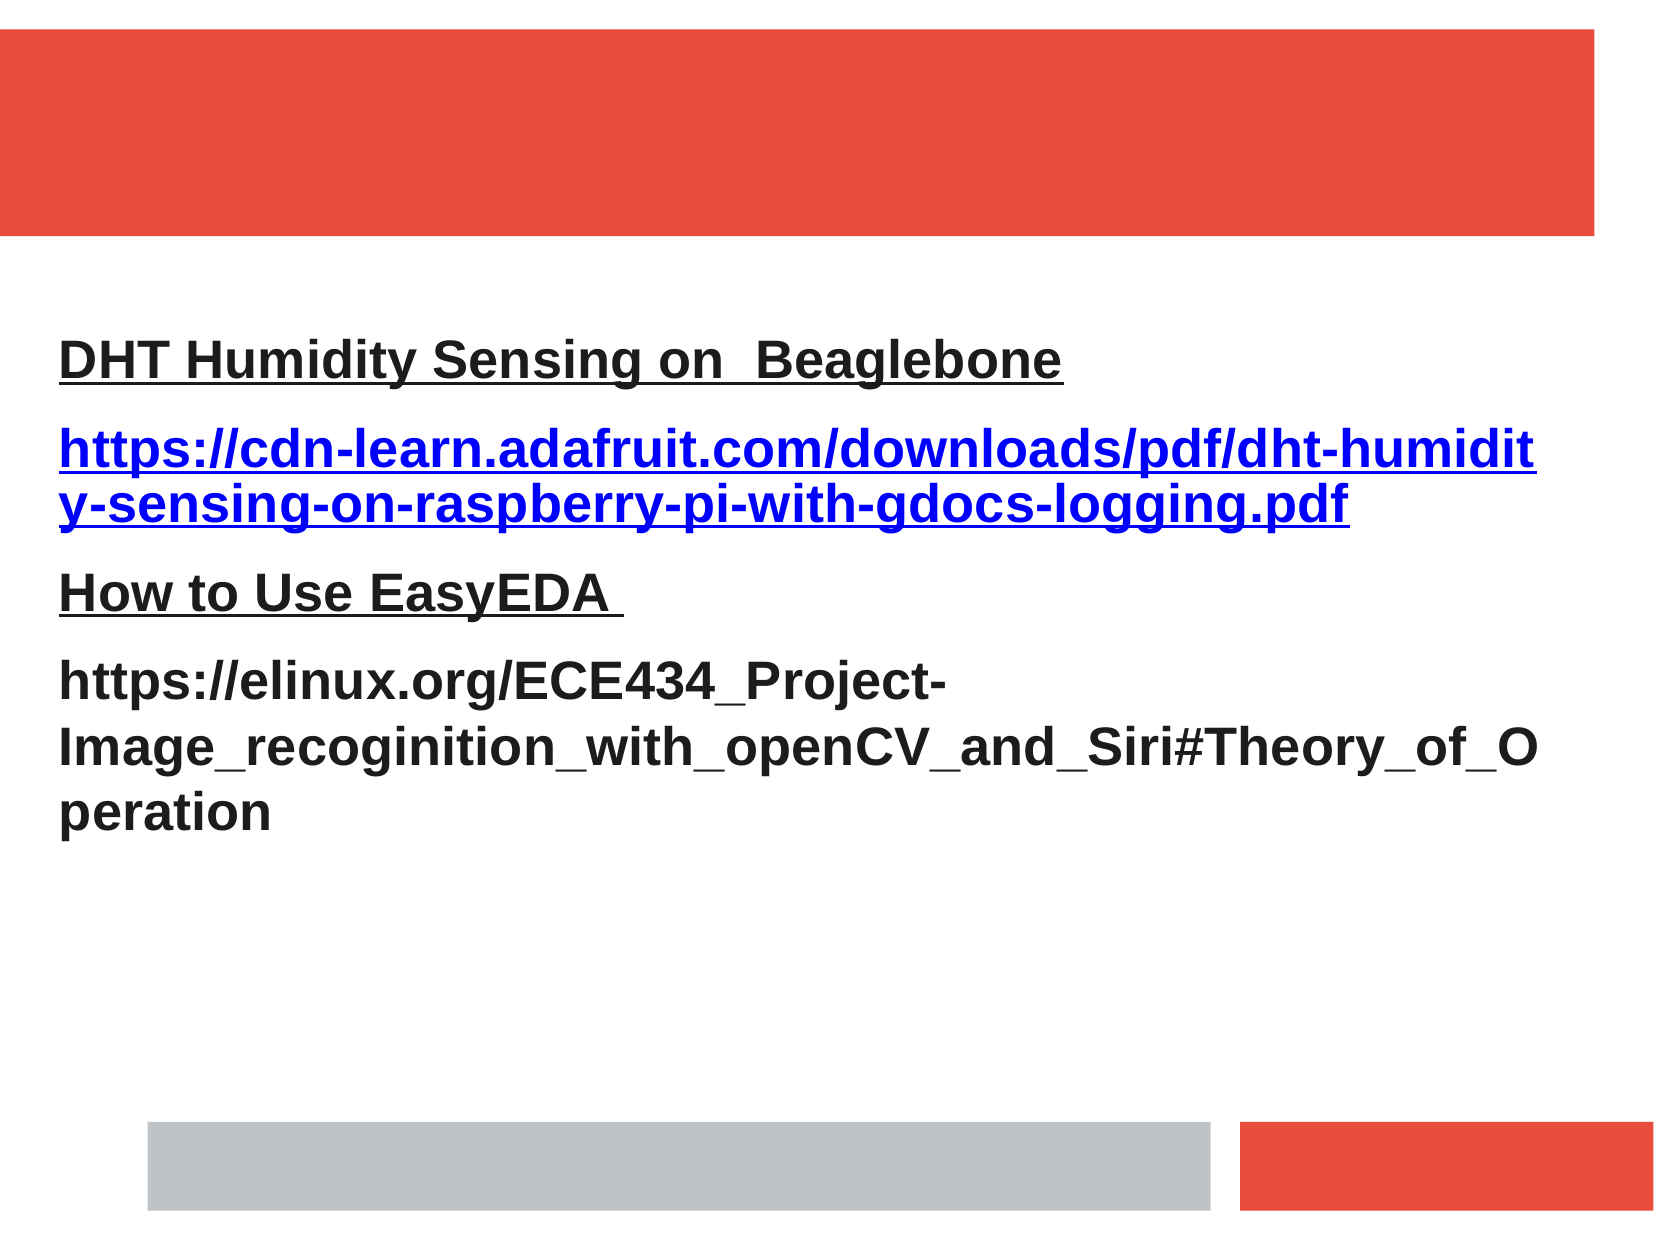

DHT Humidity Sensing on  Beaglebone
https://cdn-learn.adafruit.com/downloads/pdf/dht-humidity-sensing-on-raspberry-pi-with-gdocs-logging.pdf
How to Use EasyEDA
https://elinux.org/ECE434_Project-Image_recoginition_with_openCV_and_Siri#Theory_of_Operation